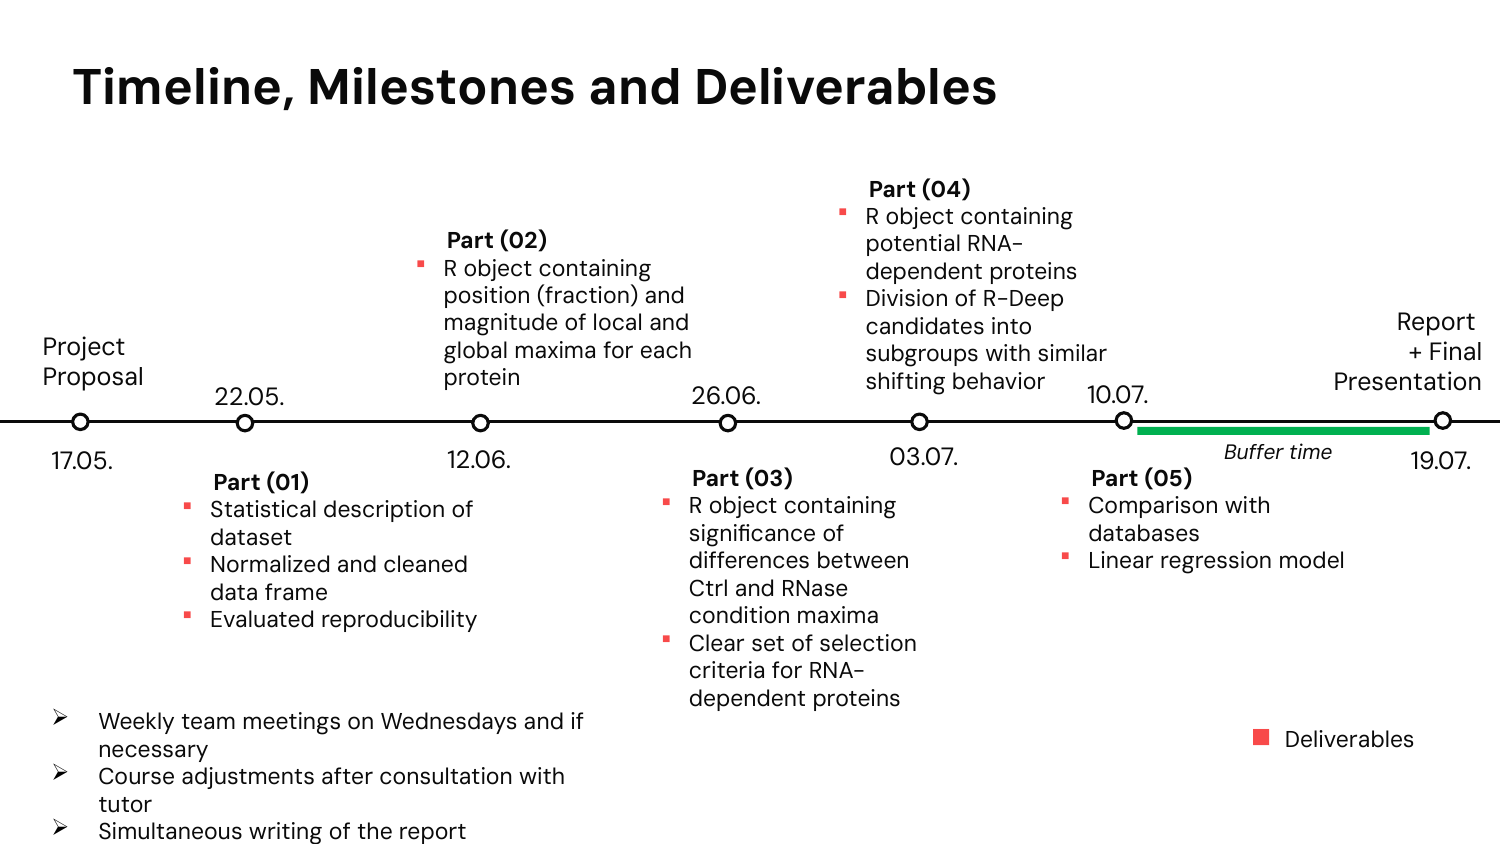

Timeline, Milestones and Deliverables
     Part (04)
R object containing potential RNA-dependent proteins
Division of R-Deep candidates into subgroups with similar shifting behavior
     Part (02)
R object containing position (fraction) and magnitude of local and global maxima for each protein
Report
+ Final Presentation
Project
Proposal
10.07.
26.06.
22.05.

Buffer time
03.07.
12.06.
17.05.
19.07.
     Part (05)
Comparison with databases
Linear regression model
     Part (03)
R object containing significance of differences between Ctrl and RNase condition maxima
Clear set of selection criteria for RNA-dependent proteins
     Part (01)
Statistical description of dataset
Normalized and cleaned data frame
Evaluated reproducibility
■ Deliverables
Weekly team meetings on Wednesdays and if necessary
Course adjustments after consultation with tutor
Simultaneous writing of the report